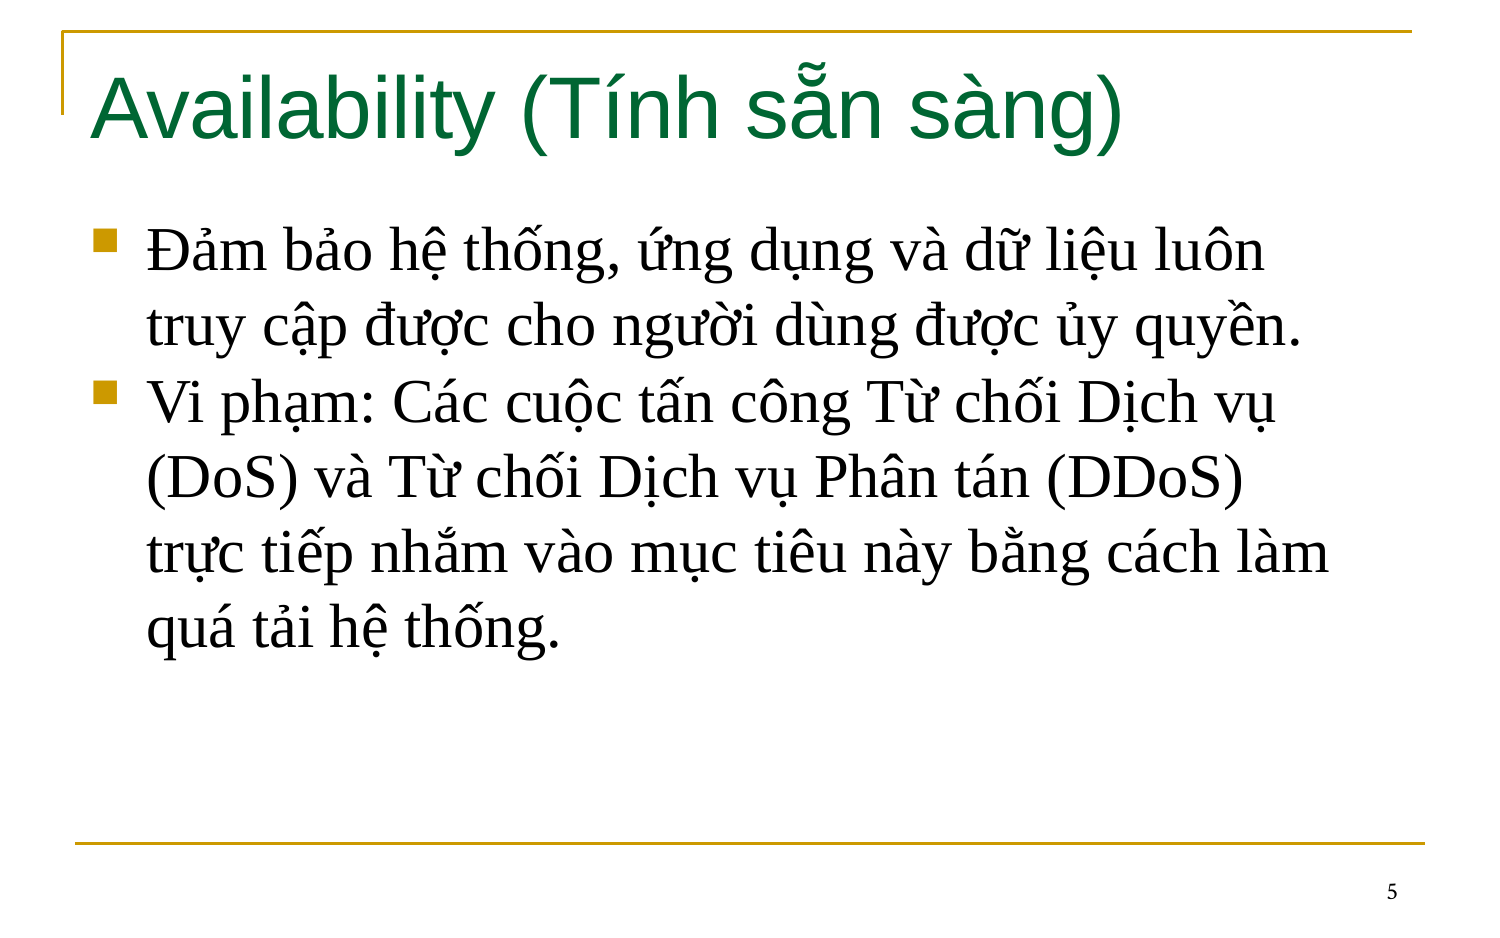

# Availability (Tính sẵn sàng)
Đảm bảo hệ thống, ứng dụng và dữ liệu luôn truy cập được cho người dùng được ủy quyền.
Vi phạm: Các cuộc tấn công Từ chối Dịch vụ (DoS) và Từ chối Dịch vụ Phân tán (DDoS) trực tiếp nhắm vào mục tiêu này bằng cách làm quá tải hệ thống.

5